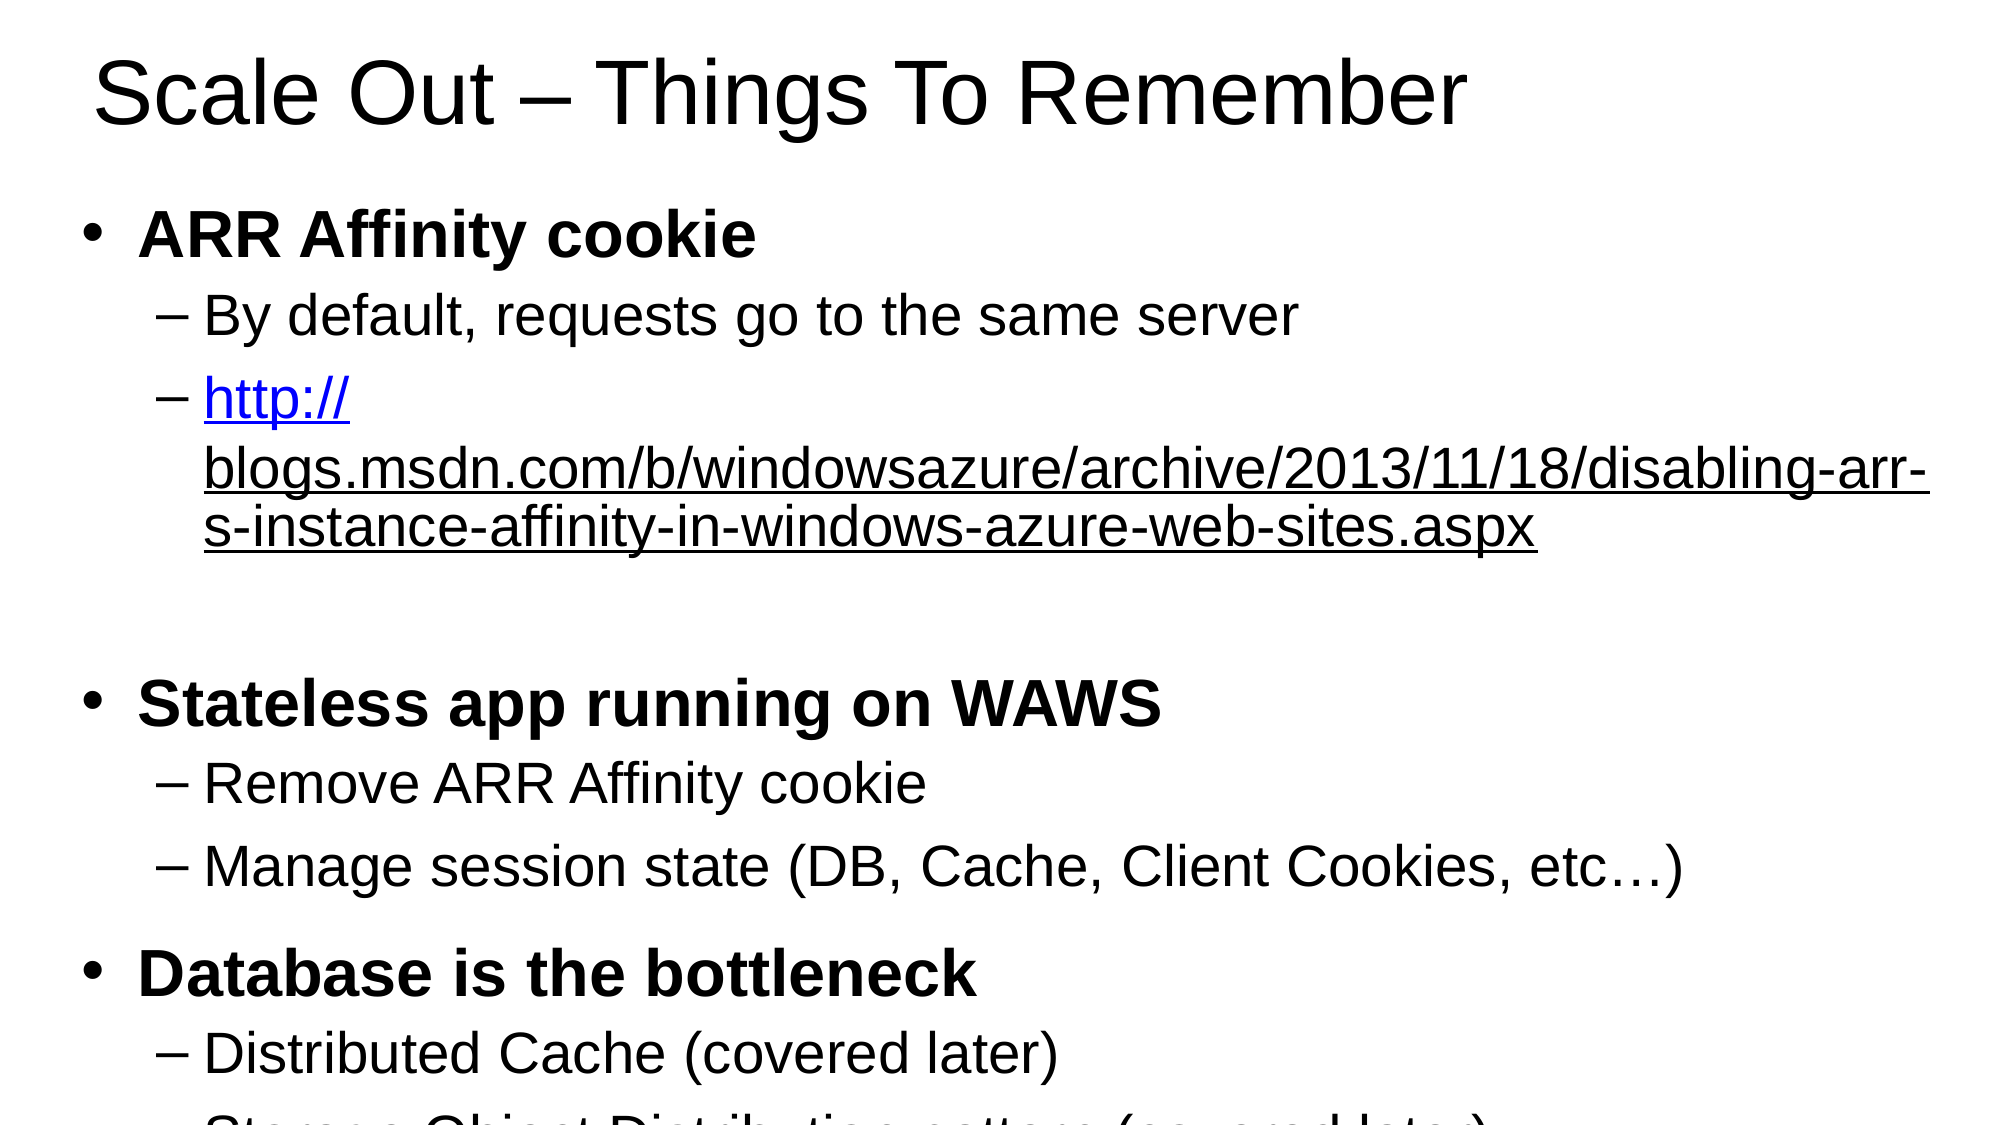

# Scale Out – Things To Remember
ARR Affinity cookie
By default, requests go to the same server
http://blogs.msdn.com/b/windowsazure/archive/2013/11/18/disabling-arr-s-instance-affinity-in-windows-azure-web-sites.aspx
Stateless app running on WAWS
Remove ARR Affinity cookie
Manage session state (DB, Cache, Client Cookies, etc…)
Database is the bottleneck
Distributed Cache (covered later)
Storage Object Distribution pattern (covered later)